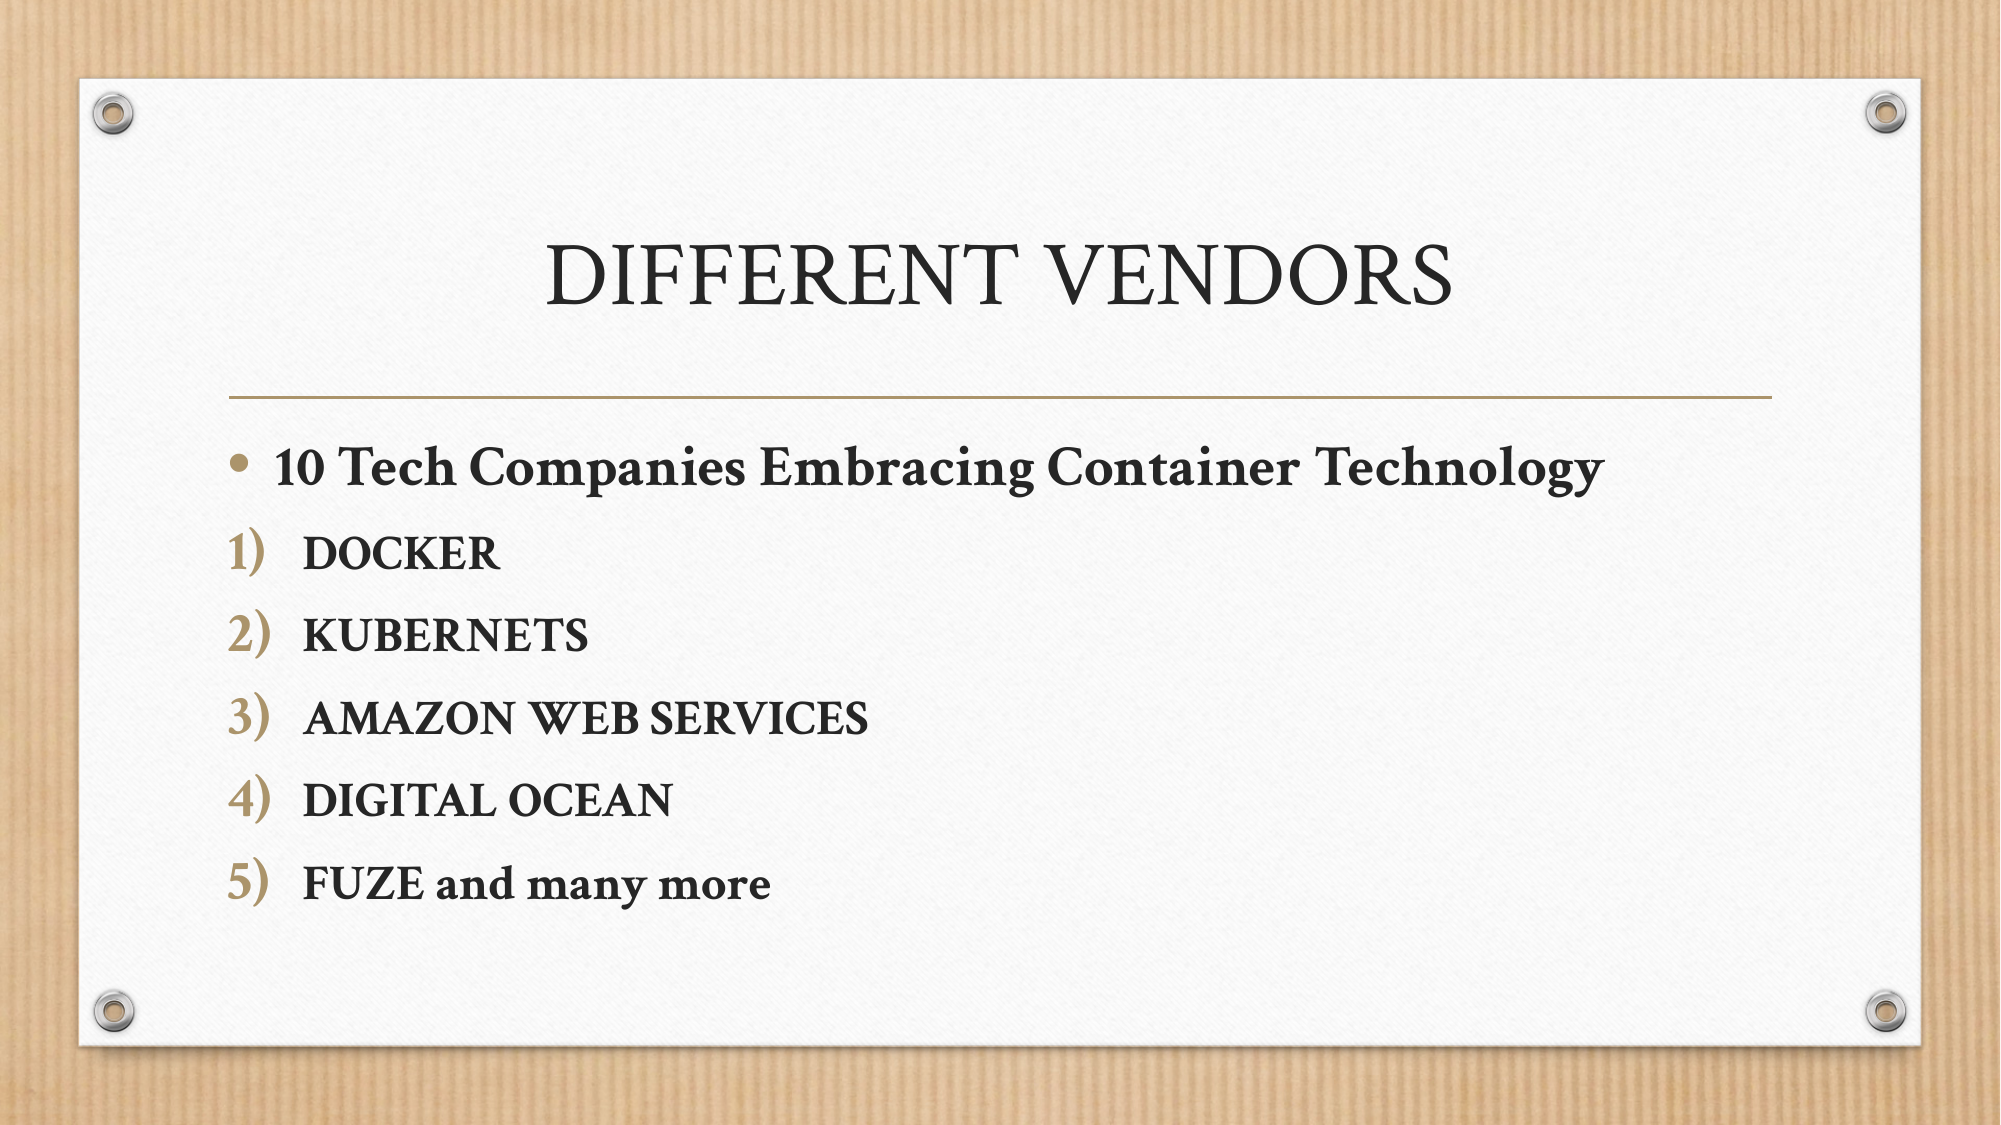

# DIFFERENT VENDORS
10 Tech Companies Embracing Container Technology
DOCKER
KUBERNETS
AMAZON WEB SERVICES
DIGITAL OCEAN
FUZE and many more